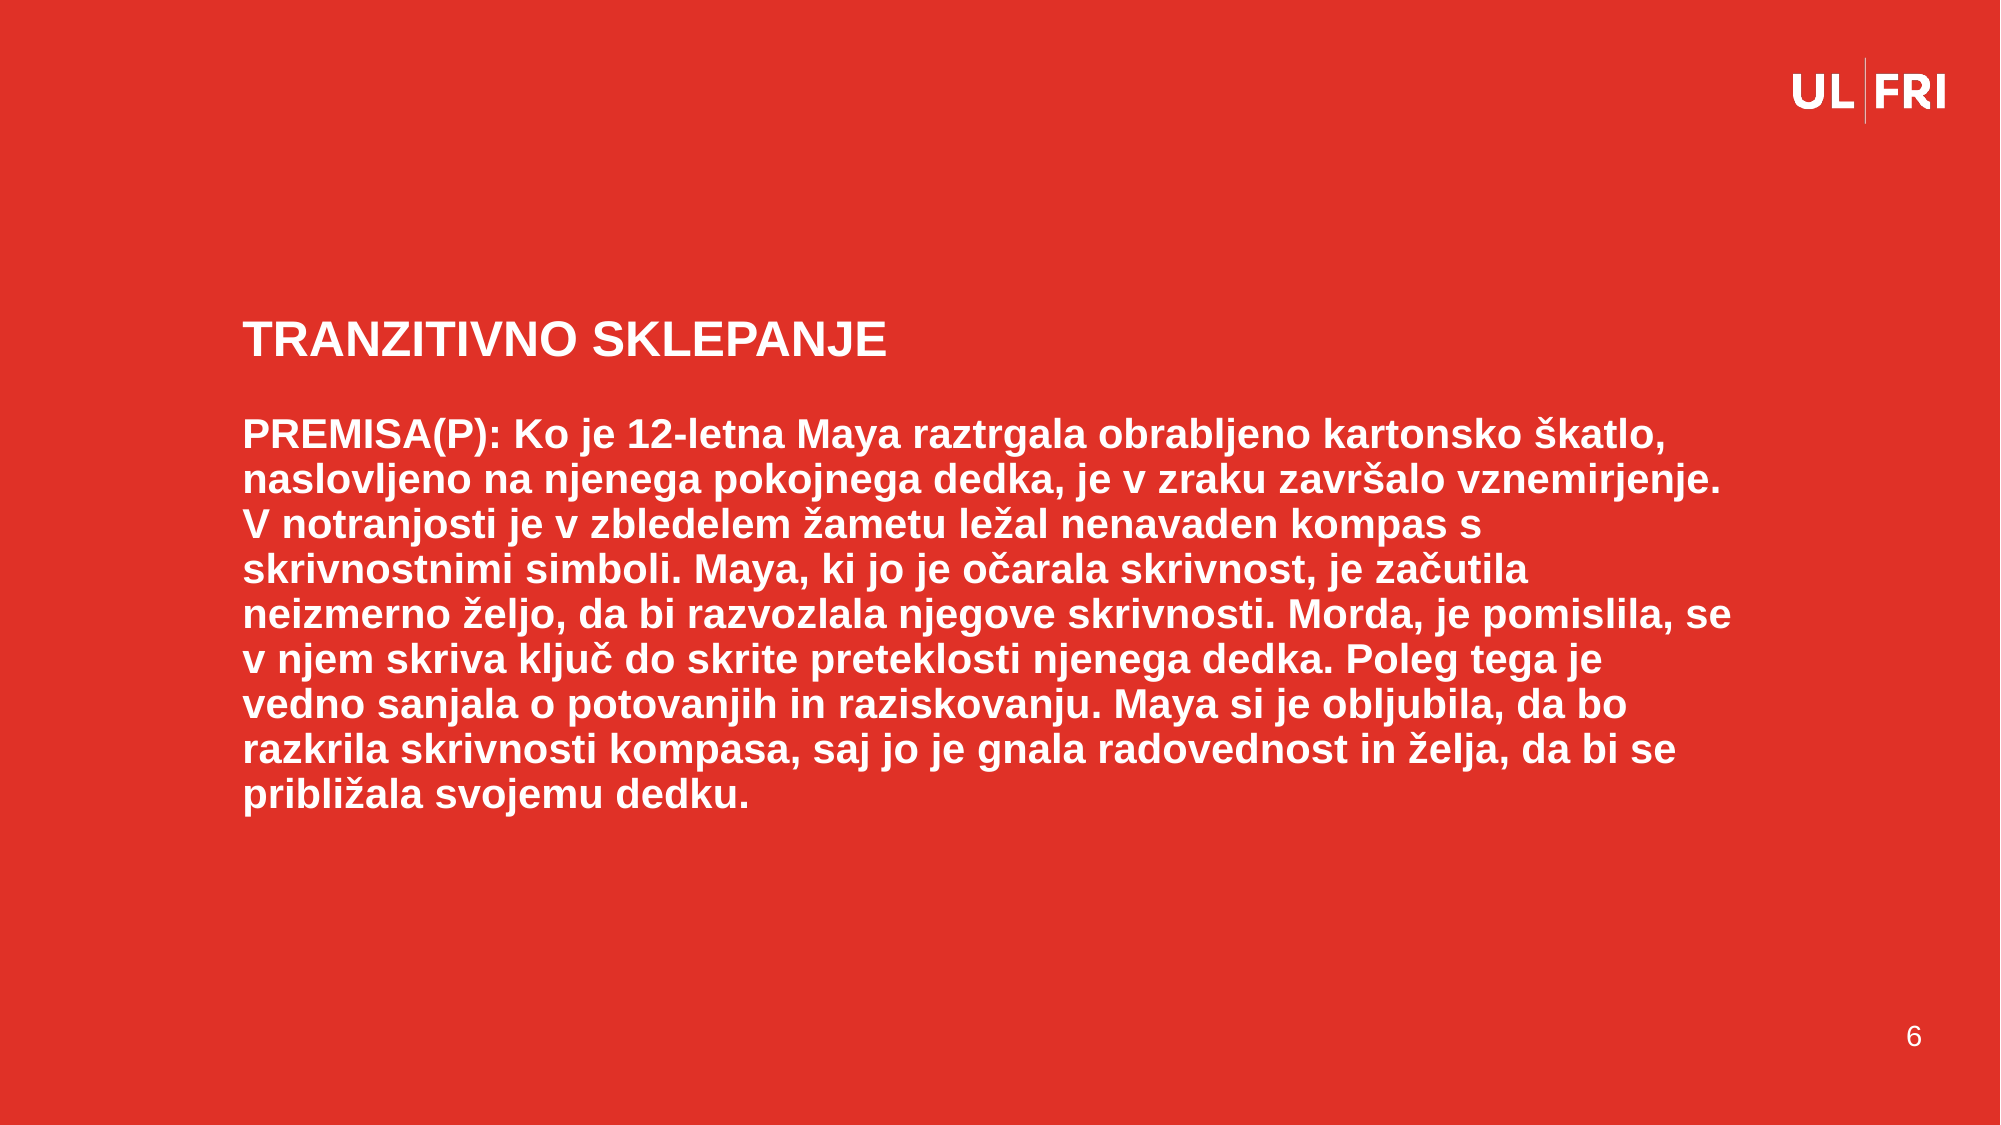

# TRANZITIVNO SKLEPANJE PREMISA(P): Ko je 12-letna Maya raztrgala obrabljeno kartonsko škatlo, naslovljeno na njenega pokojnega dedka, je v zraku završalo vznemirjenje. V notranjosti je v zbledelem žametu ležal nenavaden kompas s skrivnostnimi simboli. Maya, ki jo je očarala skrivnost, je začutila neizmerno željo, da bi razvozlala njegove skrivnosti. Morda, je pomislila, se v njem skriva ključ do skrite preteklosti njenega dedka. Poleg tega je vedno sanjala o potovanjih in raziskovanju. Maya si je obljubila, da bo razkrila skrivnosti kompasa, saj jo je gnala radovednost in želja, da bi se približala svojemu dedku.
6